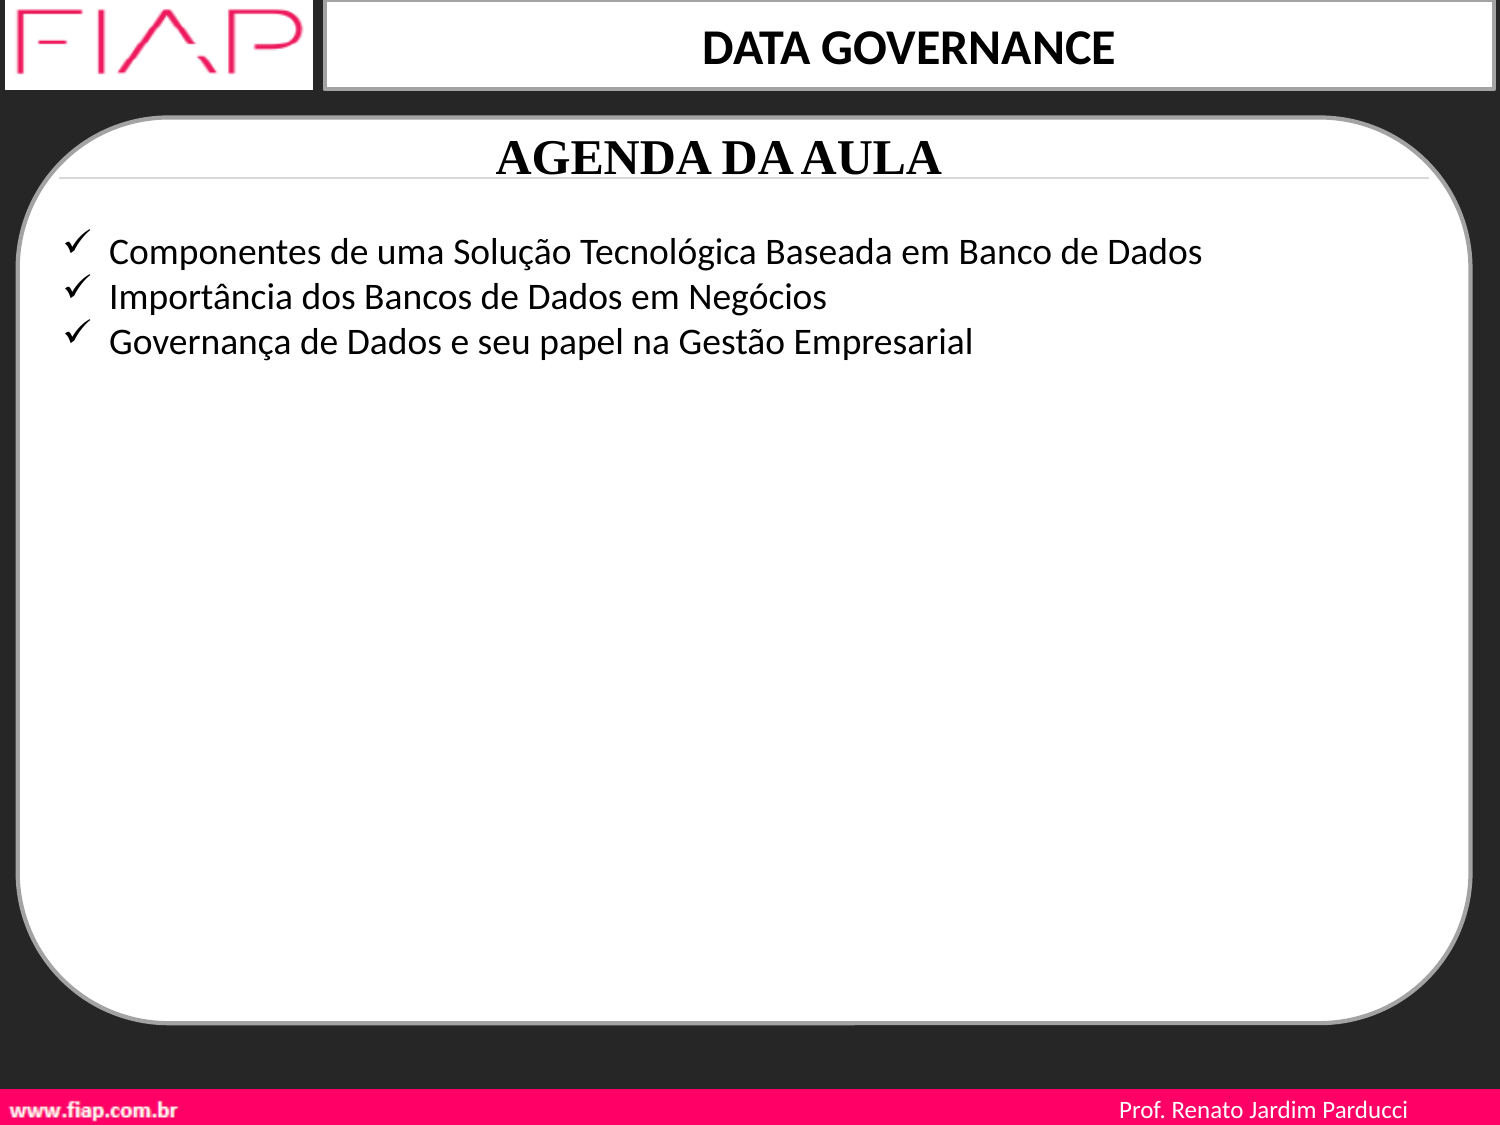

AGENDA DA AULA
Componentes de uma Solução Tecnológica Baseada em Banco de Dados
Importância dos Bancos de Dados em Negócios
Governança de Dados e seu papel na Gestão Empresarial